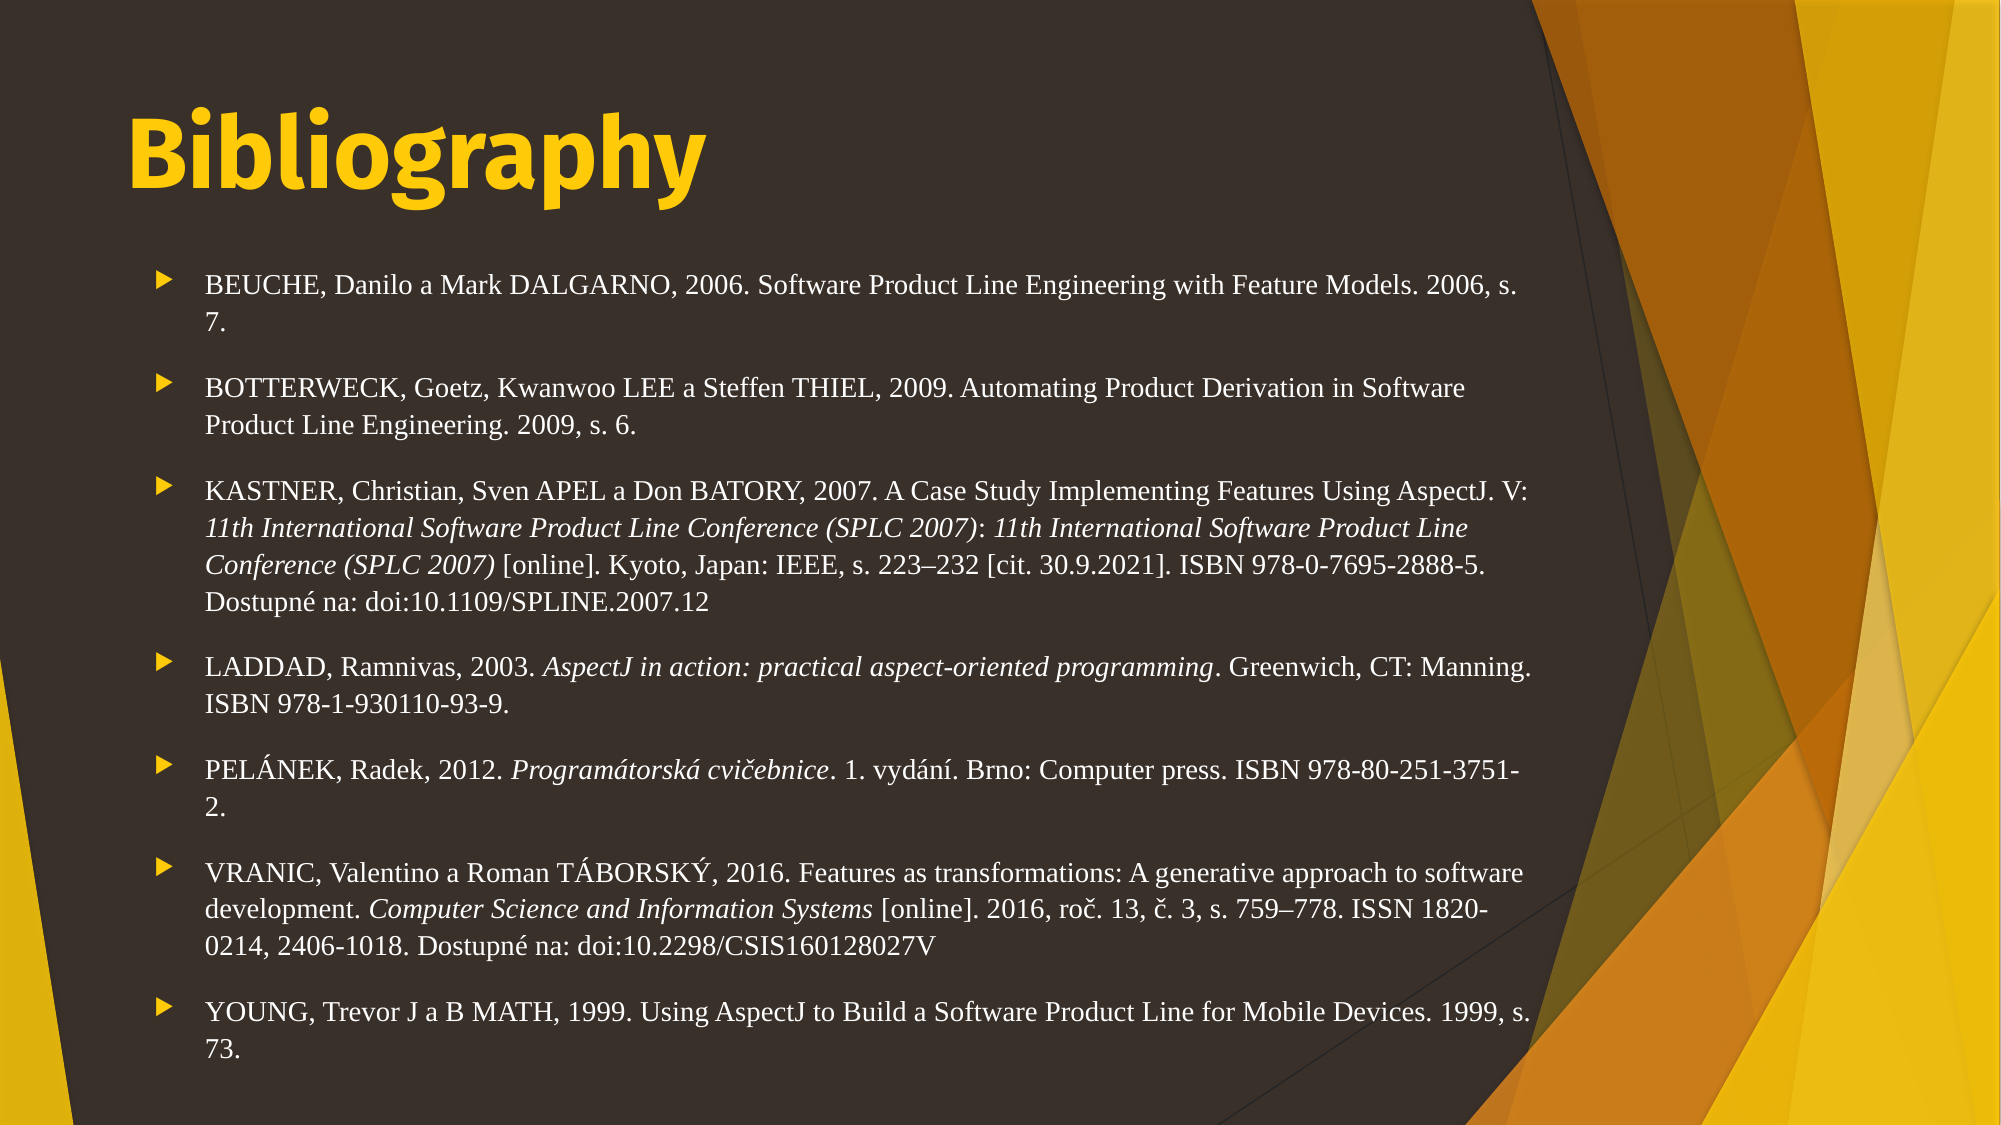

# Bibliography
BEUCHE, Danilo a Mark DALGARNO, 2006. Software Product Line Engineering with Feature Models. 2006, s. 7.
BOTTERWECK, Goetz, Kwanwoo LEE a Steffen THIEL, 2009. Automating Product Derivation in Software Product Line Engineering. 2009, s. 6.
KASTNER, Christian, Sven APEL a Don BATORY, 2007. A Case Study Implementing Features Using AspectJ. V: 11th International Software Product Line Conference (SPLC 2007): 11th International Software Product Line Conference (SPLC 2007) [online]. Kyoto, Japan: IEEE, s. 223–232 [cit. 30.9.2021]. ISBN 978-0-7695-2888-5. Dostupné na: doi:10.1109/SPLINE.2007.12
LADDAD, Ramnivas, 2003. AspectJ in action: practical aspect-oriented programming. Greenwich, CT: Manning. ISBN 978-1-930110-93-9.
PELÁNEK, Radek, 2012. Programátorská cvičebnice. 1. vydání. Brno: Computer press. ISBN 978-80-251-3751-2.
VRANIC, Valentino a Roman TÁBORSKÝ, 2016. Features as transformations: A generative approach to software development. Computer Science and Information Systems [online]. 2016, roč. 13, č. 3, s. 759–778. ISSN 1820-0214, 2406-1018. Dostupné na: doi:10.2298/CSIS160128027V
YOUNG, Trevor J a B MATH, 1999. Using AspectJ to Build a Software Product Line for Mobile Devices. 1999, s. 73.